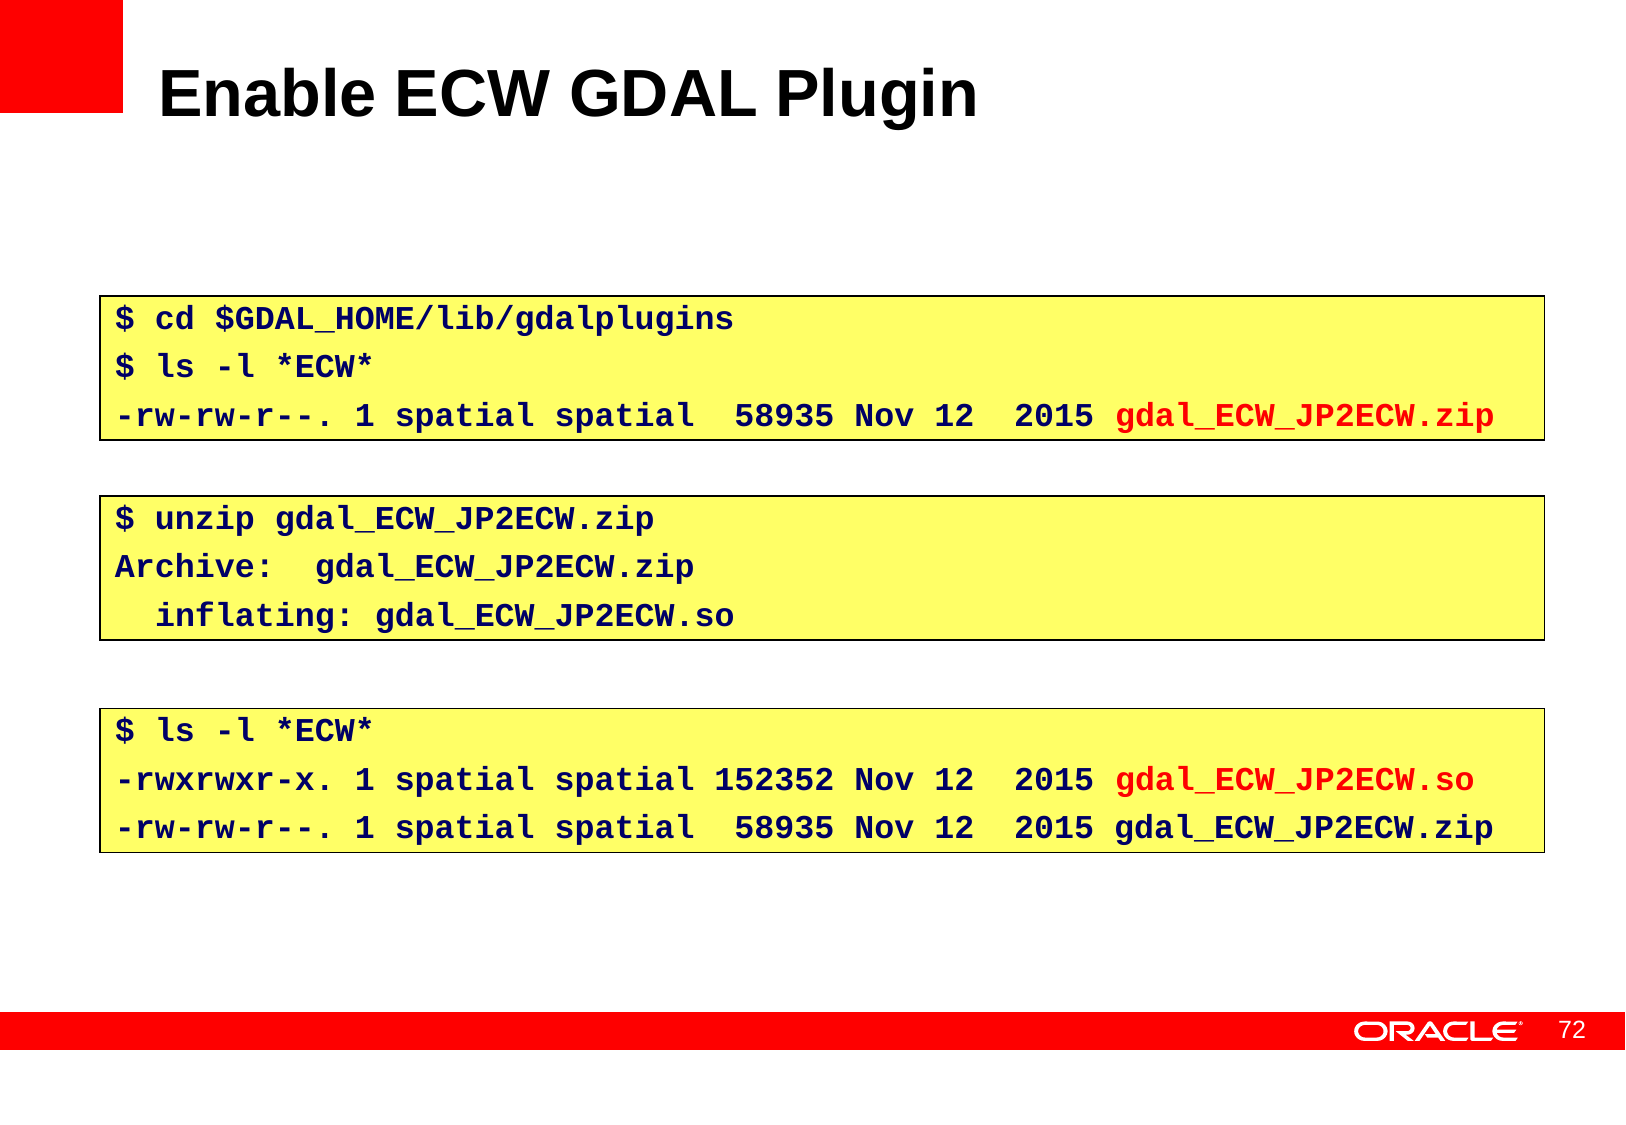

# Enable ECW GDAL Plugin
$ cd $GDAL_HOME/lib/gdalplugins
$ ls -l *ECW*
-rw-rw-r--. 1 spatial spatial  58935 Nov 12  2015 gdal_ECW_JP2ECW.zip
$ unzip gdal_ECW_JP2ECW.zip
Archive:  gdal_ECW_JP2ECW.zip
  inflating: gdal_ECW_JP2ECW.so
$ ls -l *ECW*
-rwxrwxr-x. 1 spatial spatial 152352 Nov 12  2015 gdal_ECW_JP2ECW.so
-rw-rw-r--. 1 spatial spatial  58935 Nov 12  2015 gdal_ECW_JP2ECW.zip